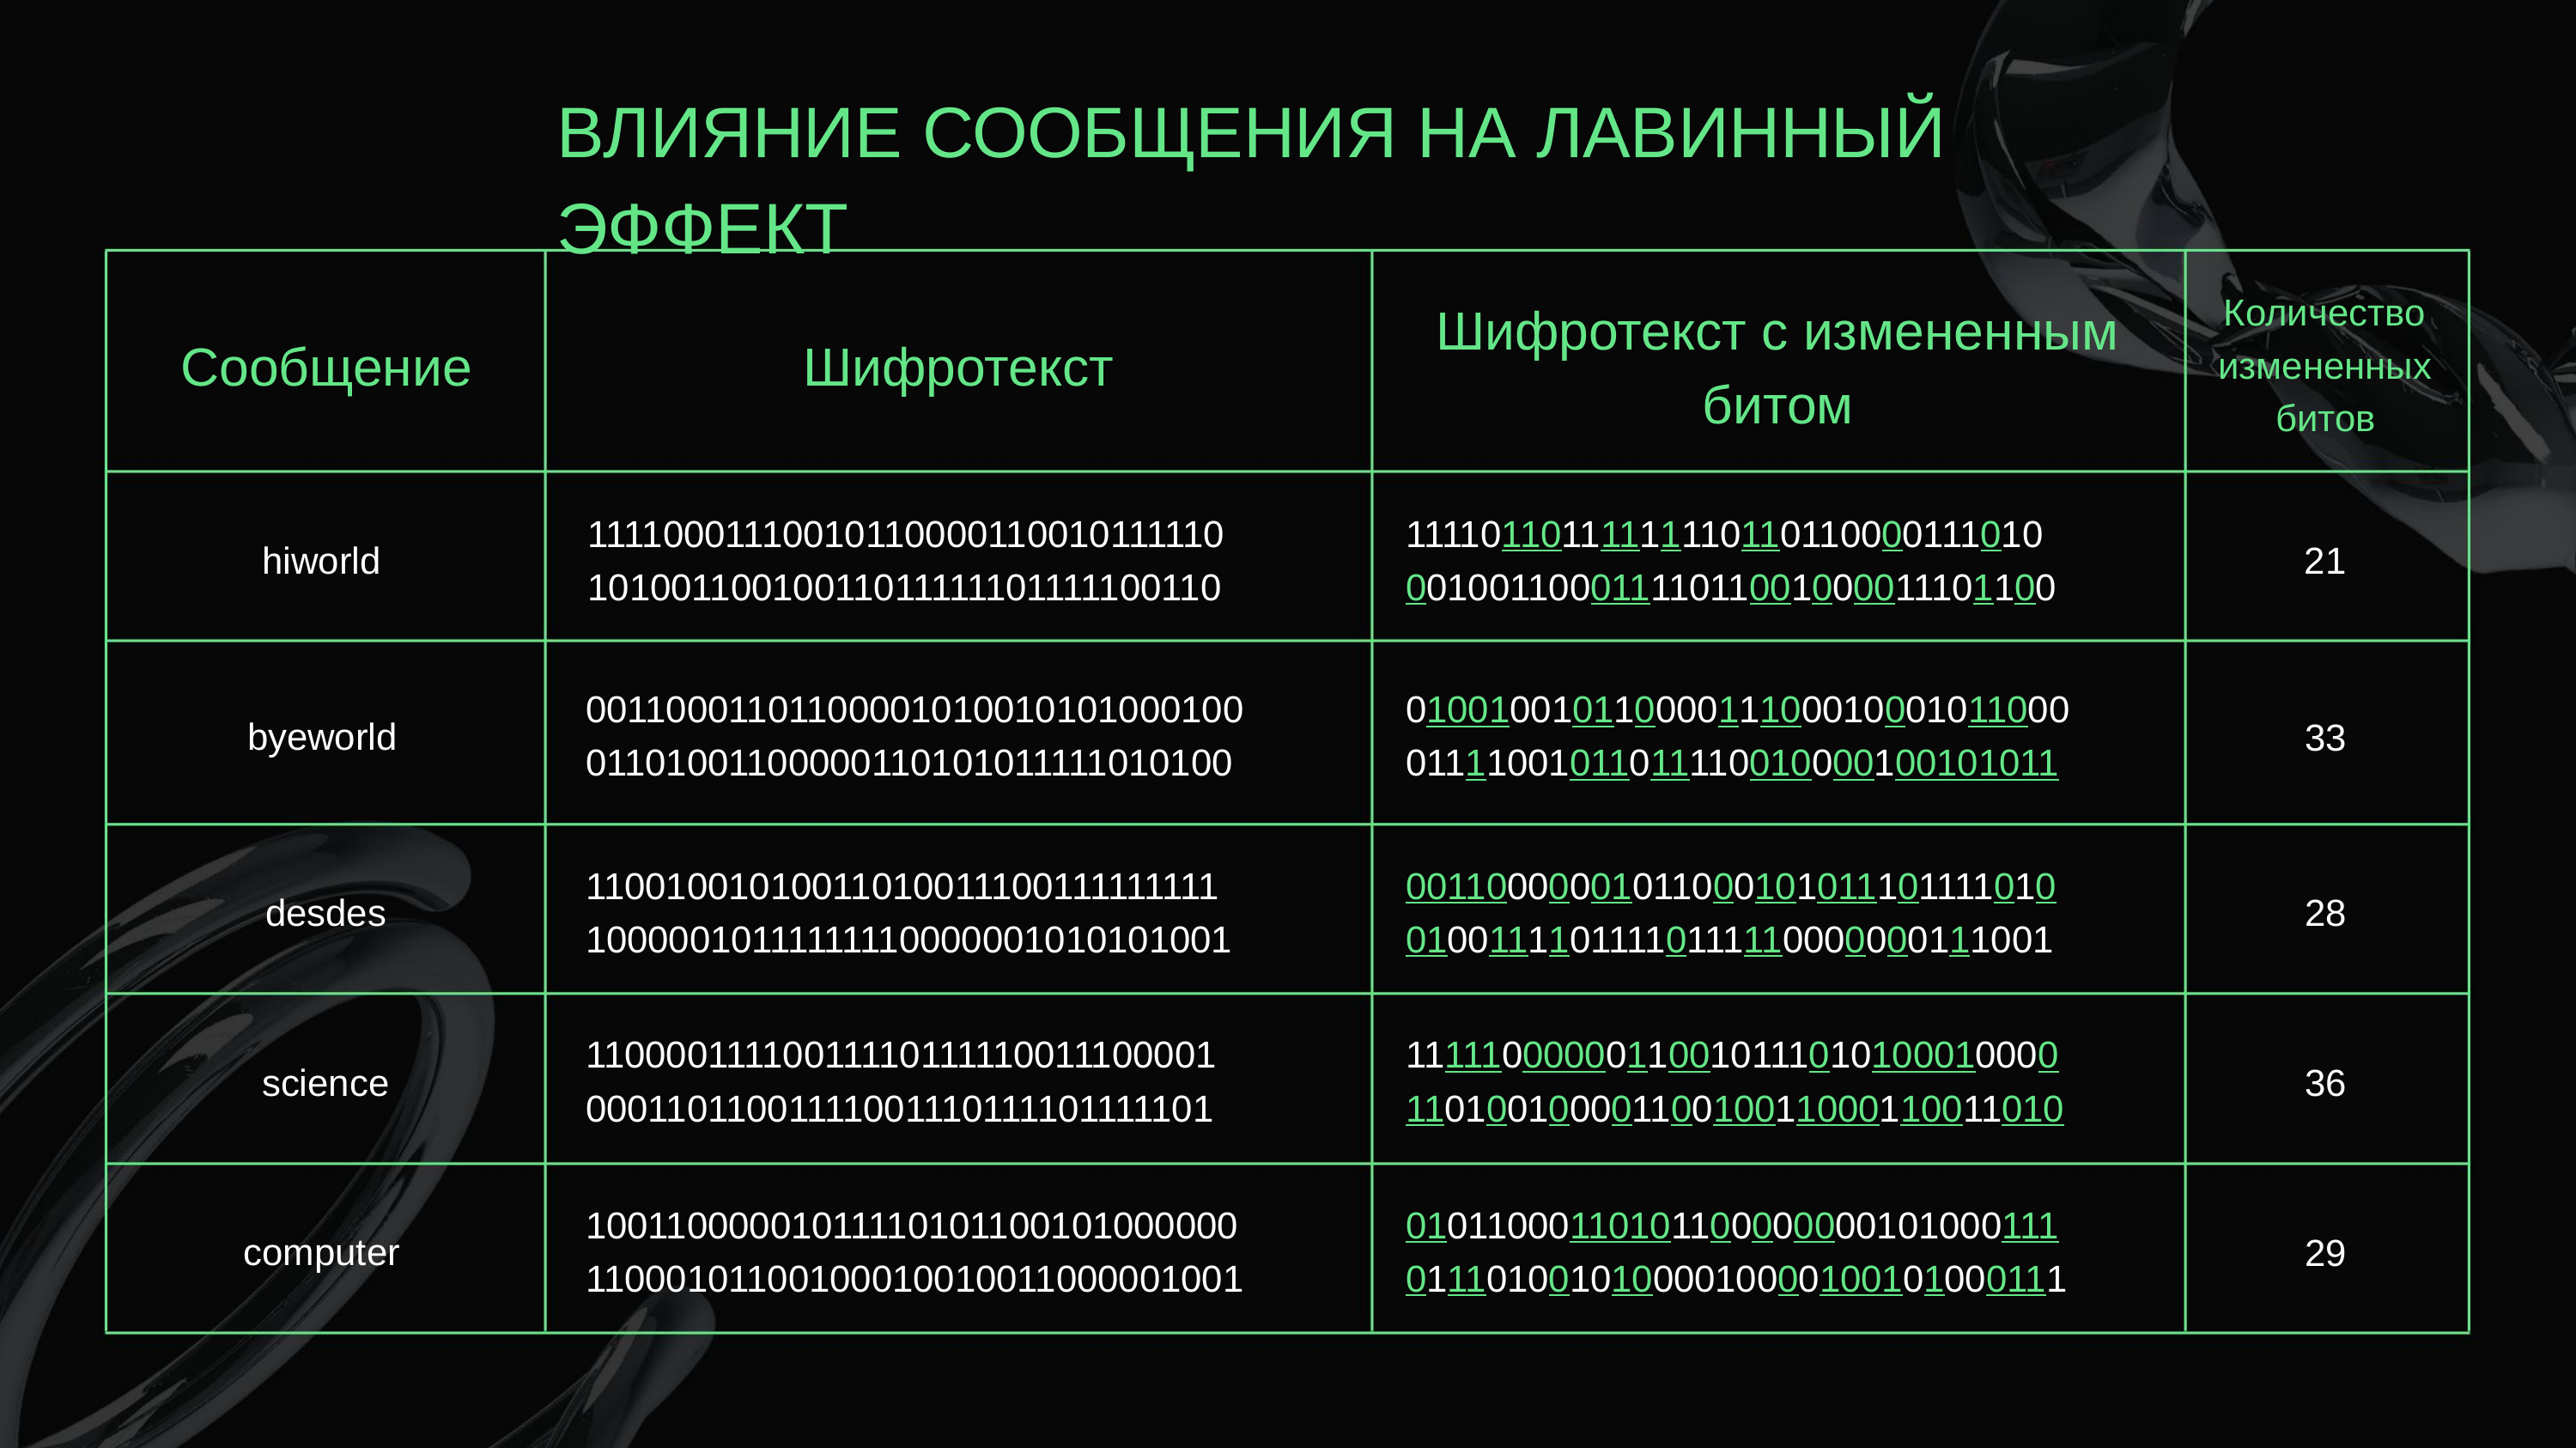

ВЛИЯНИЕ СООБЩЕНИЯ НА ЛАВИННЫЙ ЭФФЕКТ
Количество
измененных
битов
Шифротекст с измененным
Сообщение
Шифротекст
битом
11110110111111110110110000111010
00100110001111011001000011101100
11110001110010110000110010111110
10100110010011011111101111100110
hiworld
21
33
01001001011000011100010001011000
01111001011011110010000100101011
00110001101100001010010101000100
01101001100000110101011111010100
byeworld
00110000001011000101011101111010
01001111011110111110000000111001
11001001010011010011100111111111
10000010111111110000001010101001
desdes
science
28
36
29
11111000000110010111010100010000
11010010000110010011000110011010
11000011110011110111110011100001
00011011001111001110111101111101
01011000110101100000000101000111
01110100101000010000100101000111
10011000001011110101100101000000
11000101100100010010011000001001
computer